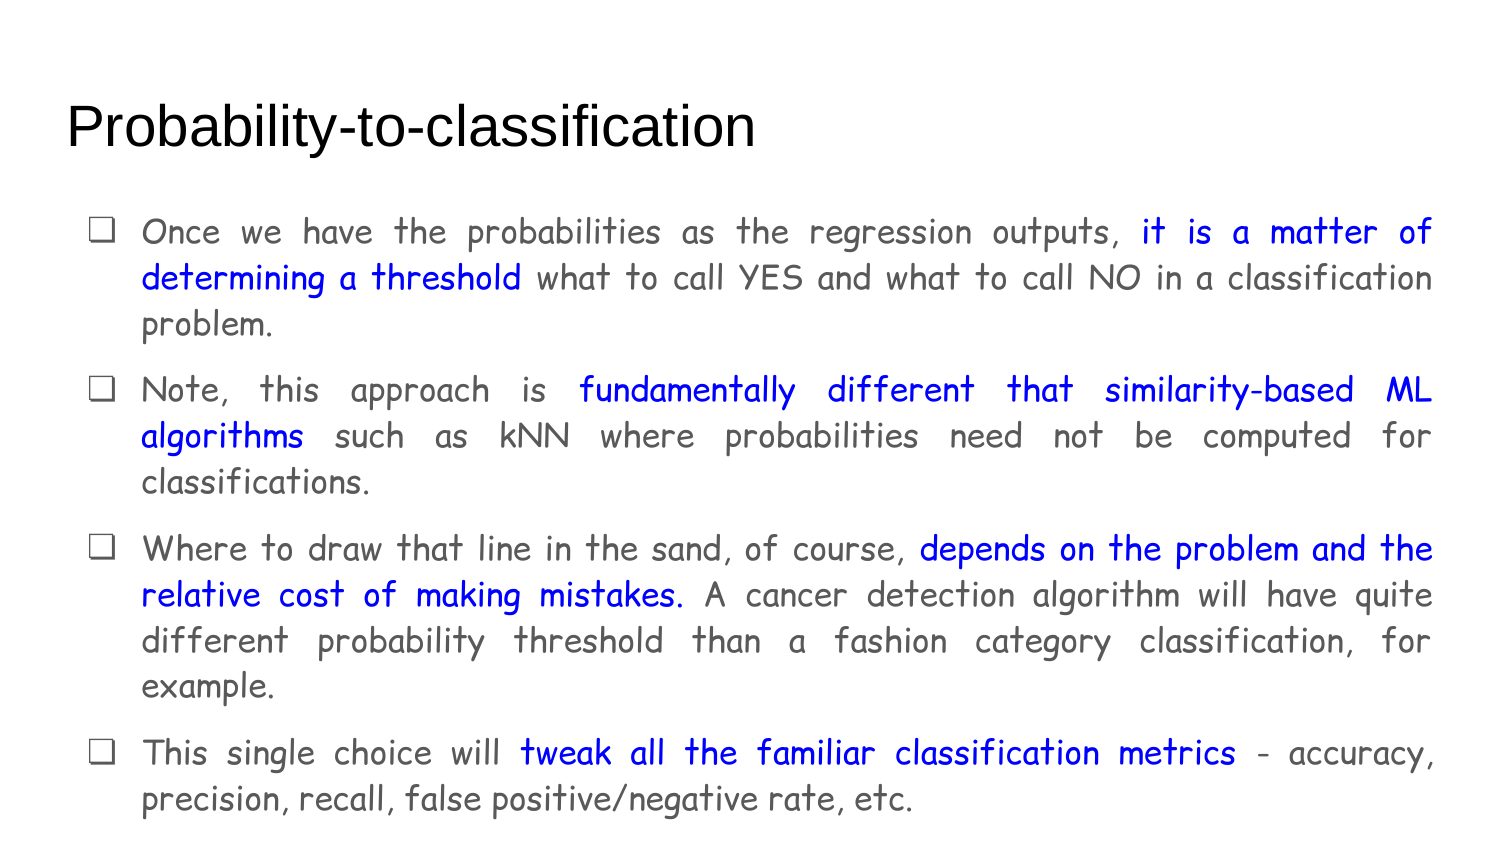

# Probability-to-classification
Once we have the probabilities as the regression outputs, it is a matter of determining a threshold what to call YES and what to call NO in a classification problem.
Note, this approach is fundamentally different that similarity-based ML algorithms such as kNN where probabilities need not be computed for classifications.
Where to draw that line in the sand, of course, depends on the problem and the relative cost of making mistakes. A cancer detection algorithm will have quite different probability threshold than a fashion category classification, for example.
This single choice will tweak all the familiar classification metrics - accuracy, precision, recall, false positive/negative rate, etc.